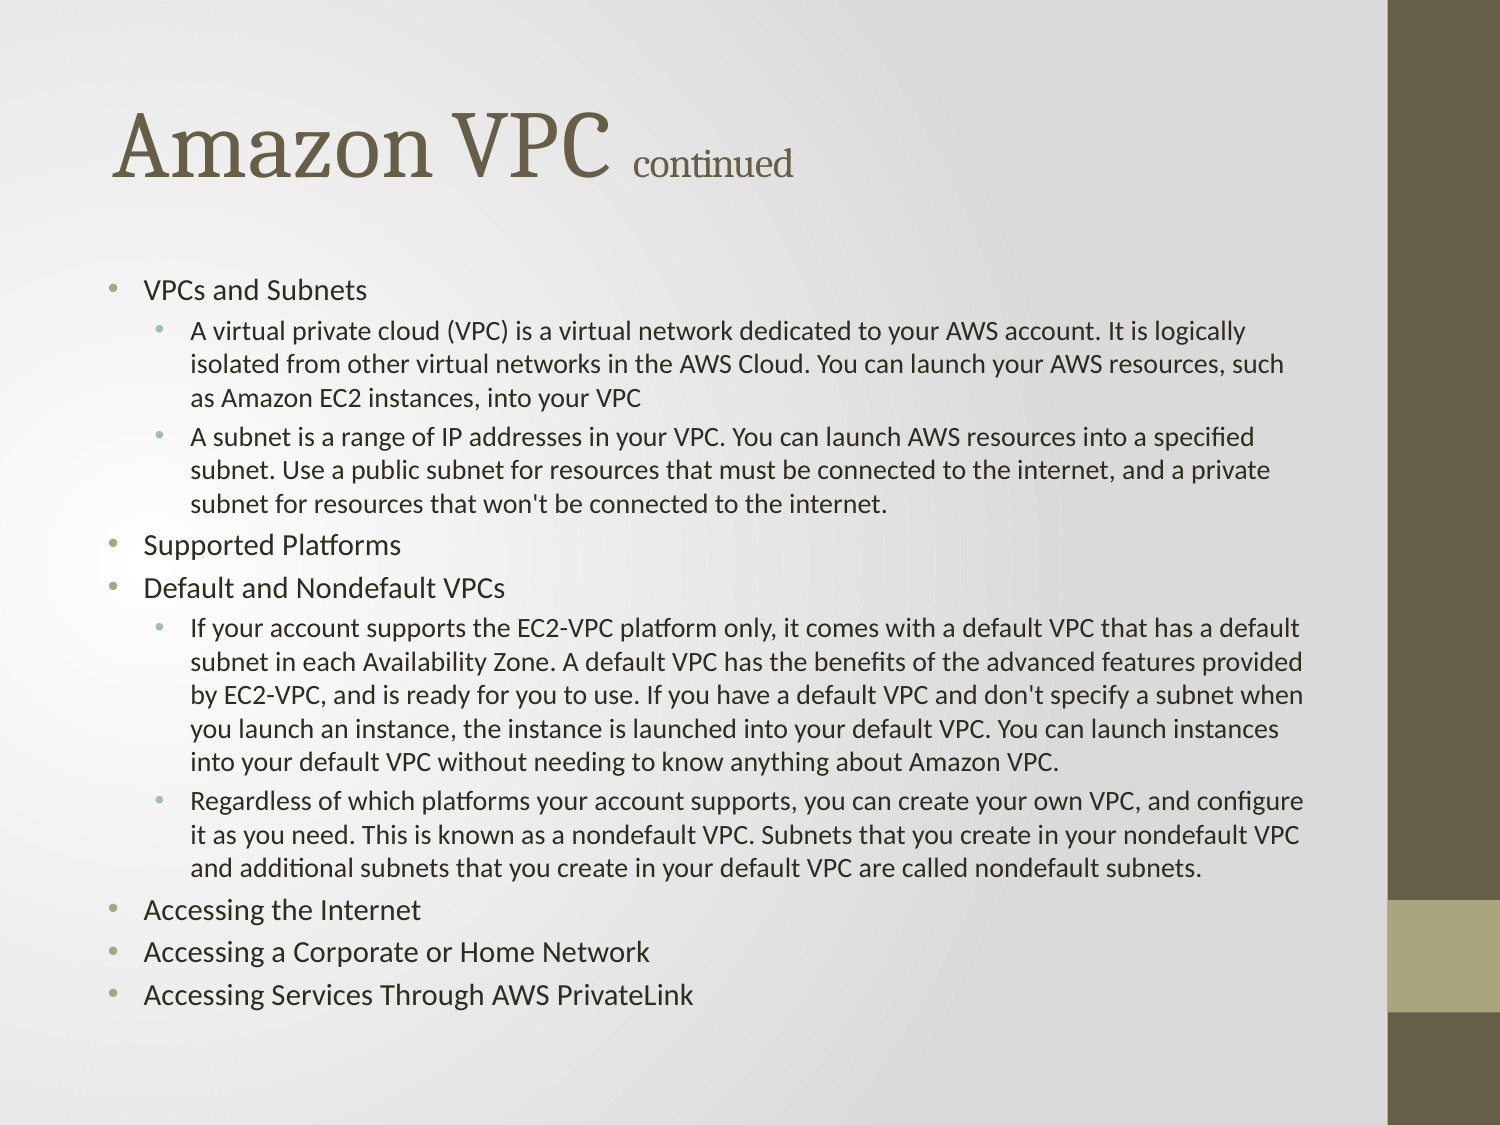

# Amazon VPC continued
VPCs and Subnets
A virtual private cloud (VPC) is a virtual network dedicated to your AWS account. It is logically isolated from other virtual networks in the AWS Cloud. You can launch your AWS resources, such as Amazon EC2 instances, into your VPC
A subnet is a range of IP addresses in your VPC. You can launch AWS resources into a speciﬁed subnet. Use a public subnet for resources that must be connected to the internet, and a private subnet for resources that won't be connected to the internet.
Supported Platforms
Default and Nondefault VPCs
If your account supports the EC2-VPC platform only, it comes with a default VPC that has a default subnet in each Availability Zone. A default VPC has the beneﬁts of the advanced features provided by EC2-VPC, and is ready for you to use. If you have a default VPC and don't specify a subnet when you launch an instance, the instance is launched into your default VPC. You can launch instances into your default VPC without needing to know anything about Amazon VPC.
Regardless of which platforms your account supports, you can create your own VPC, and conﬁgure it as you need. This is known as a nondefault VPC. Subnets that you create in your nondefault VPC and additional subnets that you create in your default VPC are called nondefault subnets.
Accessing the Internet
Accessing a Corporate or Home Network
Accessing Services Through AWS PrivateLink